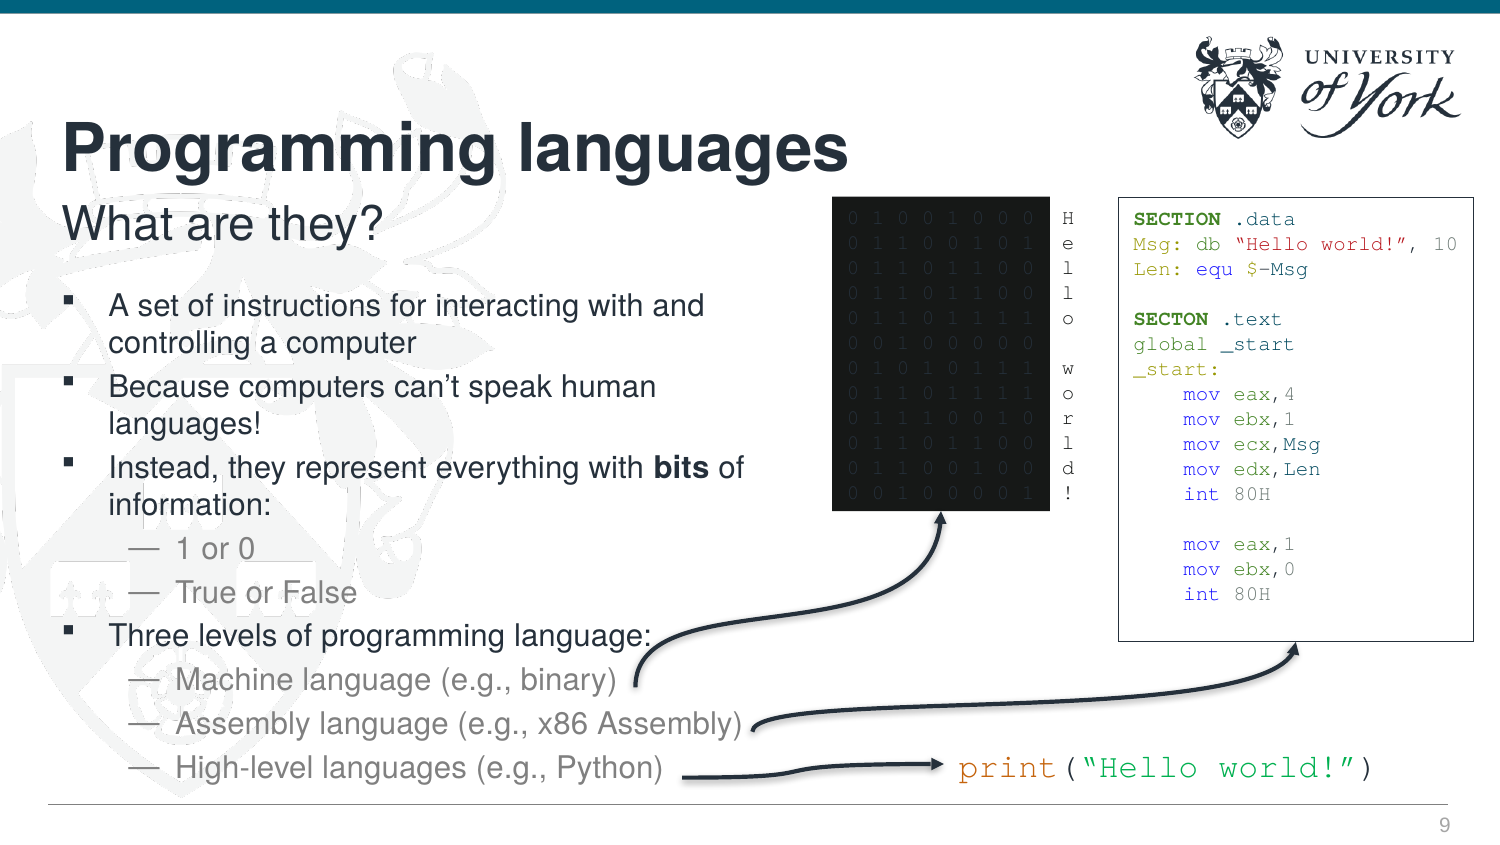

# Programming languages
What are they?
0 1 0 0 1 0 0 0 0 1 1 0 0 1 0 1 0 1 1 0 1 1 0 0 0 1 1 0 1 1 0 0 0 1 1 0 1 1 1 1 0 0 1 0 0 0 0 0 0 1 0 1 0 1 1 1 0 1 1 0 1 1 1 1 0 1 1 1 0 0 1 0 0 1 1 0 1 1 0 0 0 1 1 0 0 1 0 0 0 0 1 0 0 0 0 1
Hello
 world!
SECTION .data
Msg: db “Hello world!”, 10
Len: equ $-Msg

SECTON .text
global _start
_start:
    mov eax,4
    mov ebx,1
    mov ecx,Msg
    mov edx,Len
    int 80H

    mov eax,1
    mov ebx,0
    int 80H

A set of instructions for interacting with and controlling a computer
Because computers can’t speak human languages!
Instead, they represent everything with bits of information:
1 or 0
True or False
Three levels of programming language:
Machine language (e.g., binary)
Assembly language (e.g., x86 Assembly)
High-level languages (e.g., Python)
print(“Hello world!”)